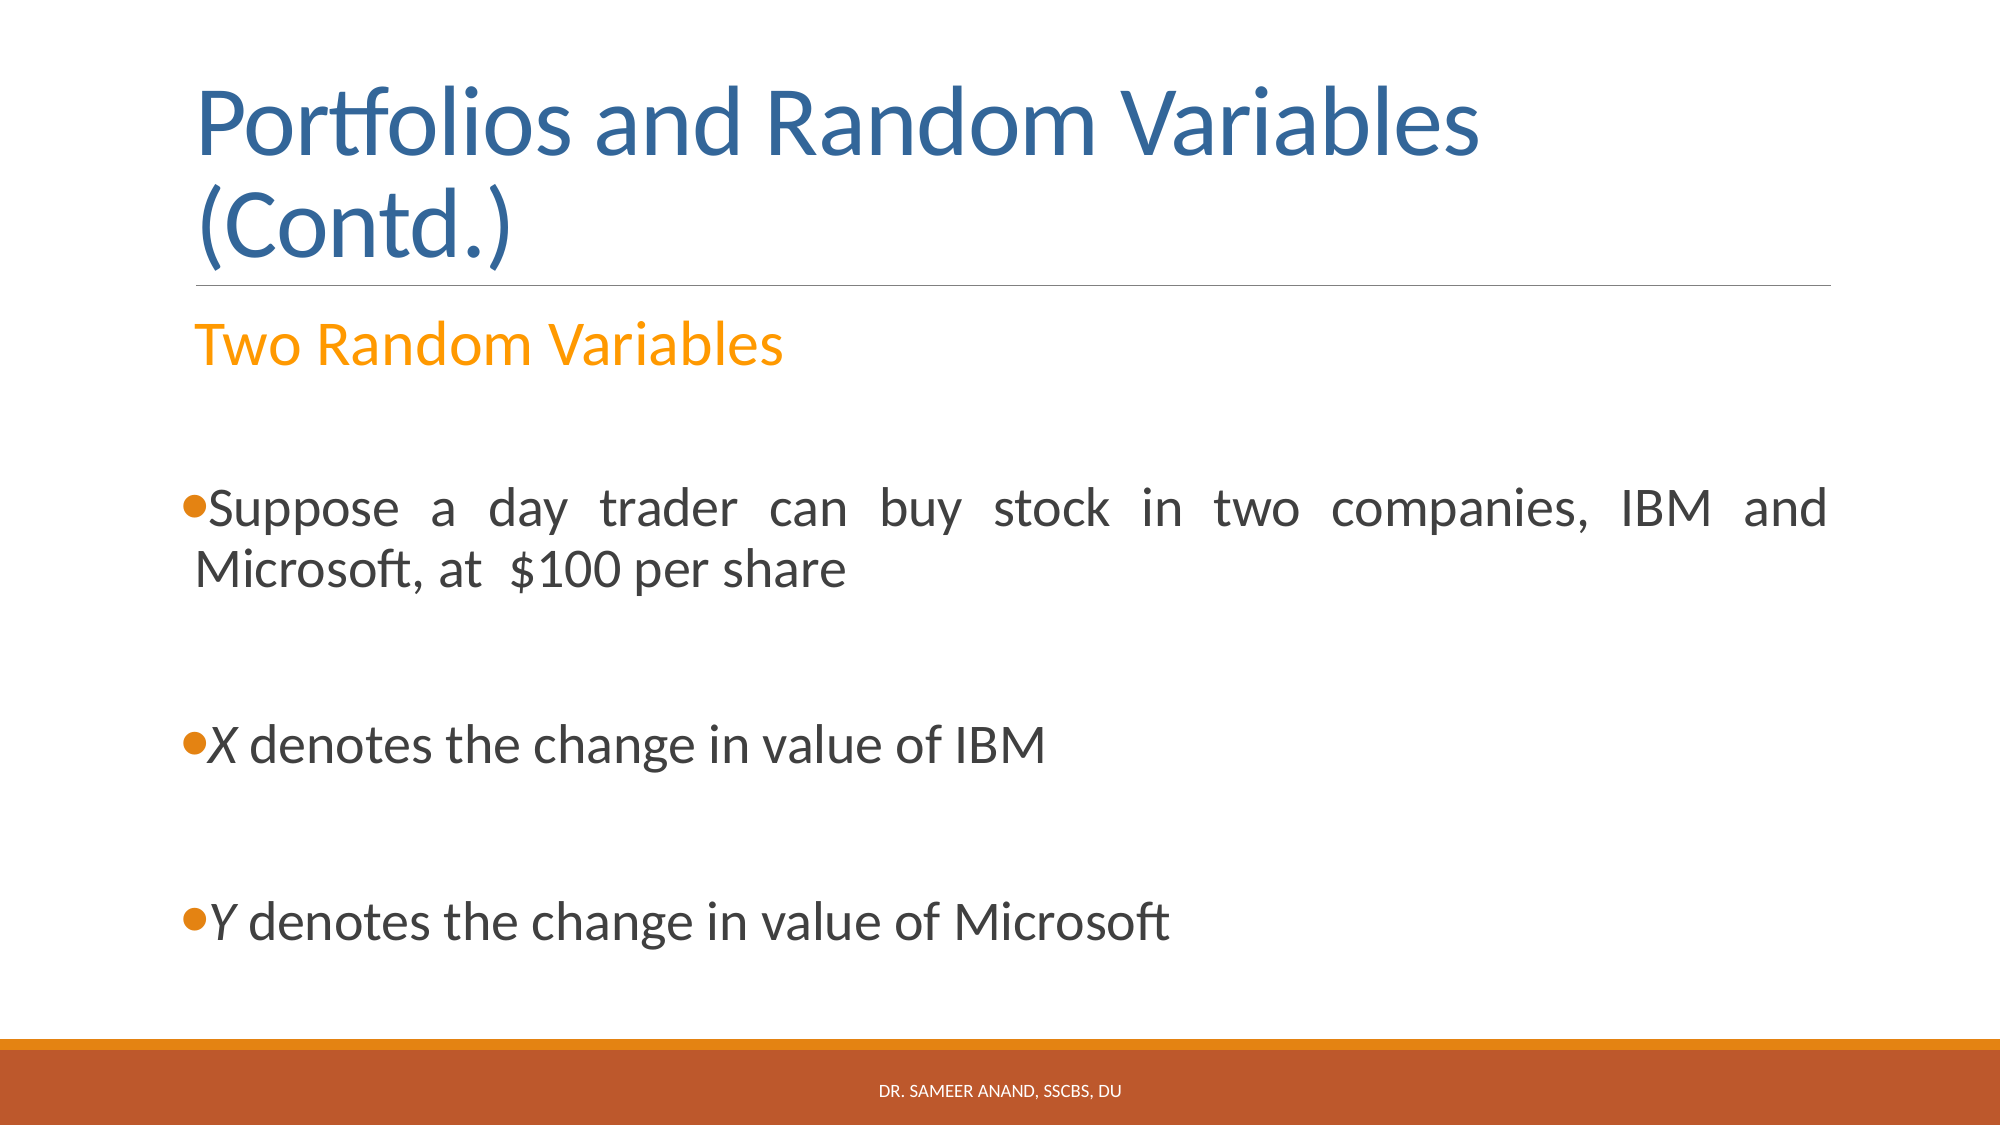

# Portfolios and Random Variables (Contd.)
Two Random Variables

Suppose a day trader can buy stock in two companies, IBM and Microsoft, at  $100 per share

X denotes the change in value of IBM

Y denotes the change in value of Microsoft

Dr. Sameer Anand, SSCBS, DU